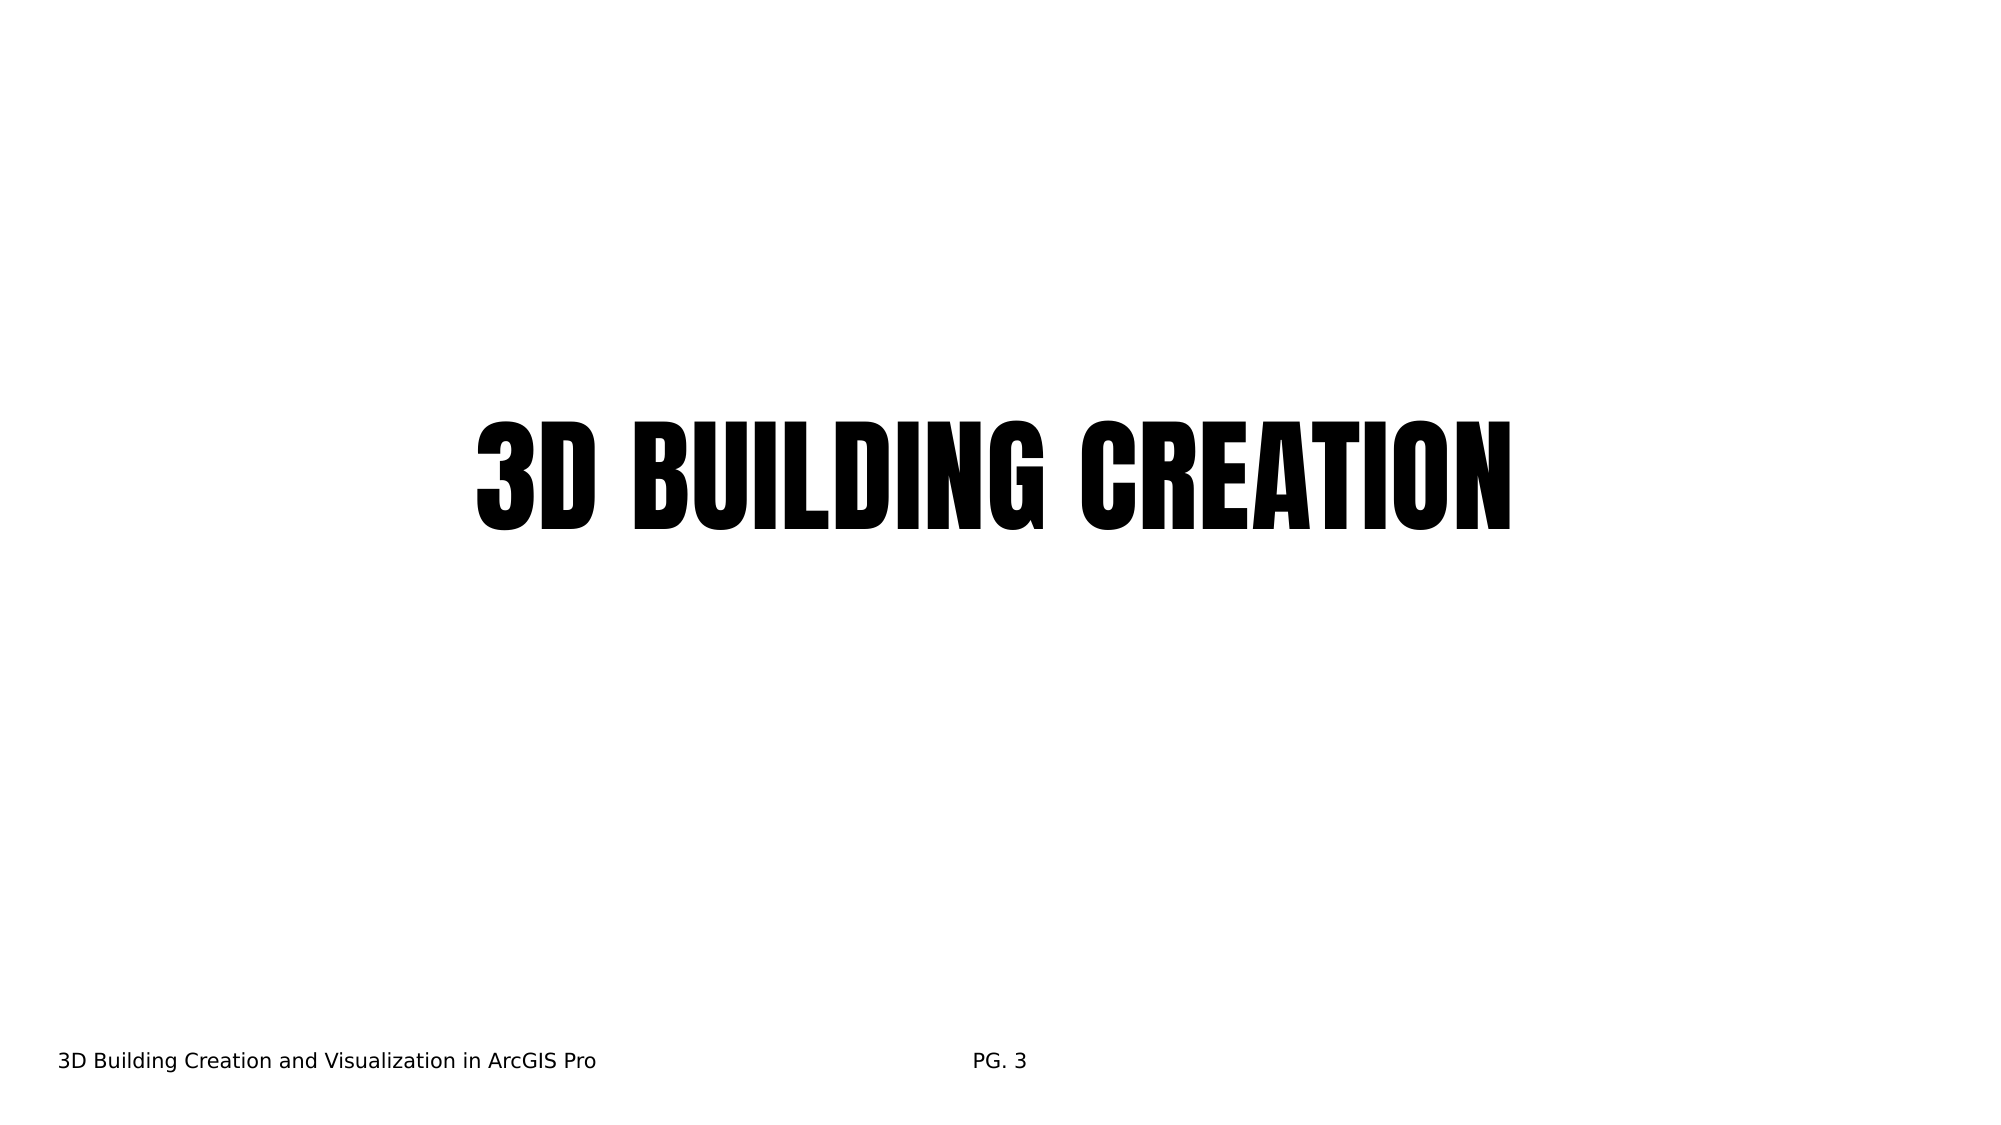

# 3d building creation

3D Building Creation and Visualization in ArcGIS Pro
PG. 3